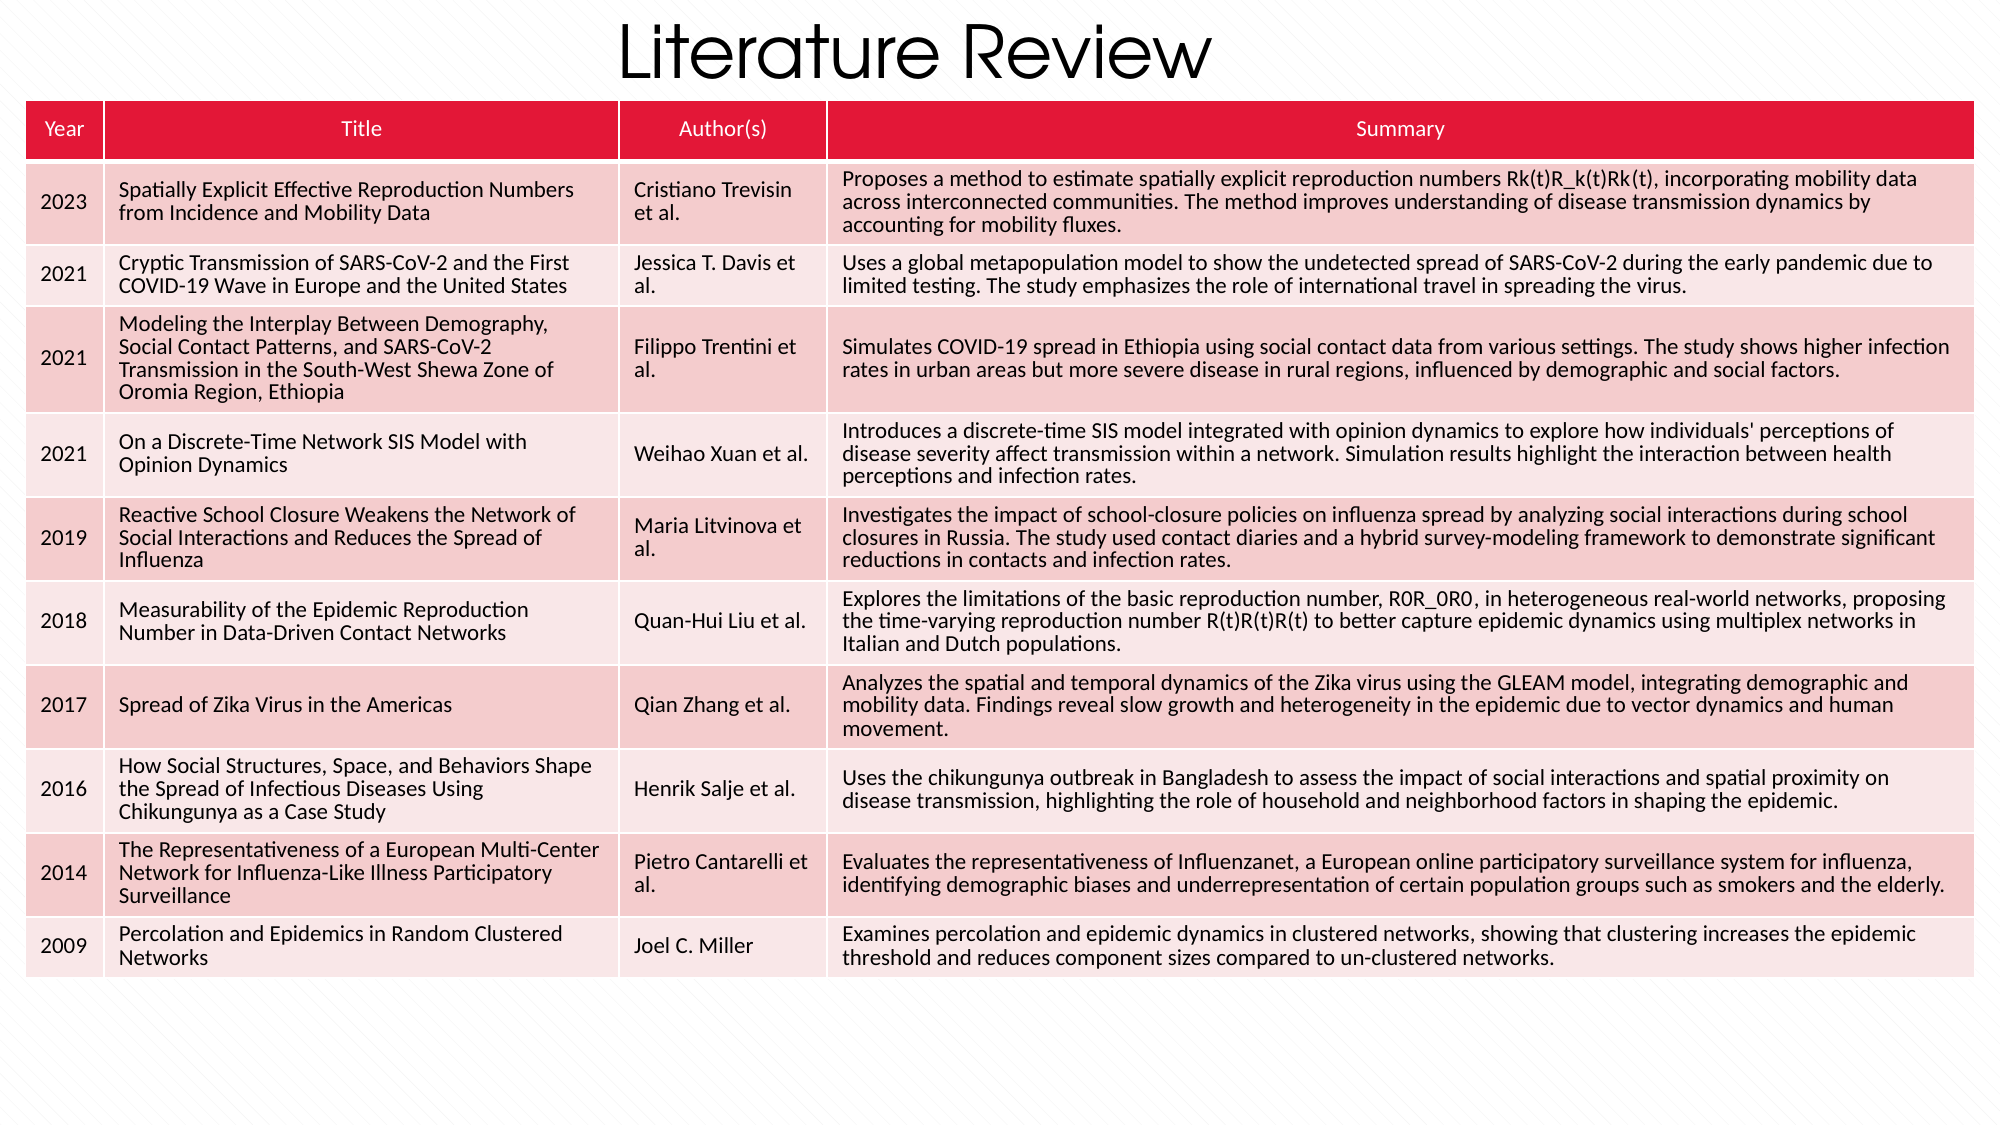

# Literature Review
| Year | Title | Author(s) | Summary |
| --- | --- | --- | --- |
| 2023 | Spatially Explicit Effective Reproduction Numbers from Incidence and Mobility Data | Cristiano Trevisin et al. | Proposes a method to estimate spatially explicit reproduction numbers Rk(t)R\_k(t)Rk​(t), incorporating mobility data across interconnected communities. The method improves understanding of disease transmission dynamics by accounting for mobility fluxes. |
| 2021 | Cryptic Transmission of SARS-CoV-2 and the First COVID-19 Wave in Europe and the United States | Jessica T. Davis et al. | Uses a global metapopulation model to show the undetected spread of SARS-CoV-2 during the early pandemic due to limited testing. The study emphasizes the role of international travel in spreading the virus. |
| 2021 | Modeling the Interplay Between Demography, Social Contact Patterns, and SARS-CoV-2 Transmission in the South-West Shewa Zone of Oromia Region, Ethiopia | Filippo Trentini et al. | Simulates COVID-19 spread in Ethiopia using social contact data from various settings. The study shows higher infection rates in urban areas but more severe disease in rural regions, influenced by demographic and social factors. |
| 2021 | On a Discrete-Time Network SIS Model with Opinion Dynamics | Weihao Xuan et al. | Introduces a discrete-time SIS model integrated with opinion dynamics to explore how individuals' perceptions of disease severity affect transmission within a network. Simulation results highlight the interaction between health perceptions and infection rates. |
| 2019 | Reactive School Closure Weakens the Network of Social Interactions and Reduces the Spread of Influenza | Maria Litvinova et al. | Investigates the impact of school-closure policies on influenza spread by analyzing social interactions during school closures in Russia. The study used contact diaries and a hybrid survey-modeling framework to demonstrate significant reductions in contacts and infection rates. |
| 2018 | Measurability of the Epidemic Reproduction Number in Data-Driven Contact Networks | Quan-Hui Liu et al. | Explores the limitations of the basic reproduction number, R0R\_0R0​, in heterogeneous real-world networks, proposing the time-varying reproduction number R(t)R(t)R(t) to better capture epidemic dynamics using multiplex networks in Italian and Dutch populations. |
| 2017 | Spread of Zika Virus in the Americas | Qian Zhang et al. | Analyzes the spatial and temporal dynamics of the Zika virus using the GLEAM model, integrating demographic and mobility data. Findings reveal slow growth and heterogeneity in the epidemic due to vector dynamics and human movement. |
| 2016 | How Social Structures, Space, and Behaviors Shape the Spread of Infectious Diseases Using Chikungunya as a Case Study | Henrik Salje et al. | Uses the chikungunya outbreak in Bangladesh to assess the impact of social interactions and spatial proximity on disease transmission, highlighting the role of household and neighborhood factors in shaping the epidemic. |
| 2014 | The Representativeness of a European Multi-Center Network for Influenza-Like Illness Participatory Surveillance | Pietro Cantarelli et al. | Evaluates the representativeness of Influenzanet, a European online participatory surveillance system for influenza, identifying demographic biases and underrepresentation of certain population groups such as smokers and the elderly. |
| 2009 | Percolation and Epidemics in Random Clustered Networks | Joel C. Miller | Examines percolation and epidemic dynamics in clustered networks, showing that clustering increases the epidemic threshold and reduces component sizes compared to un-clustered networks. |